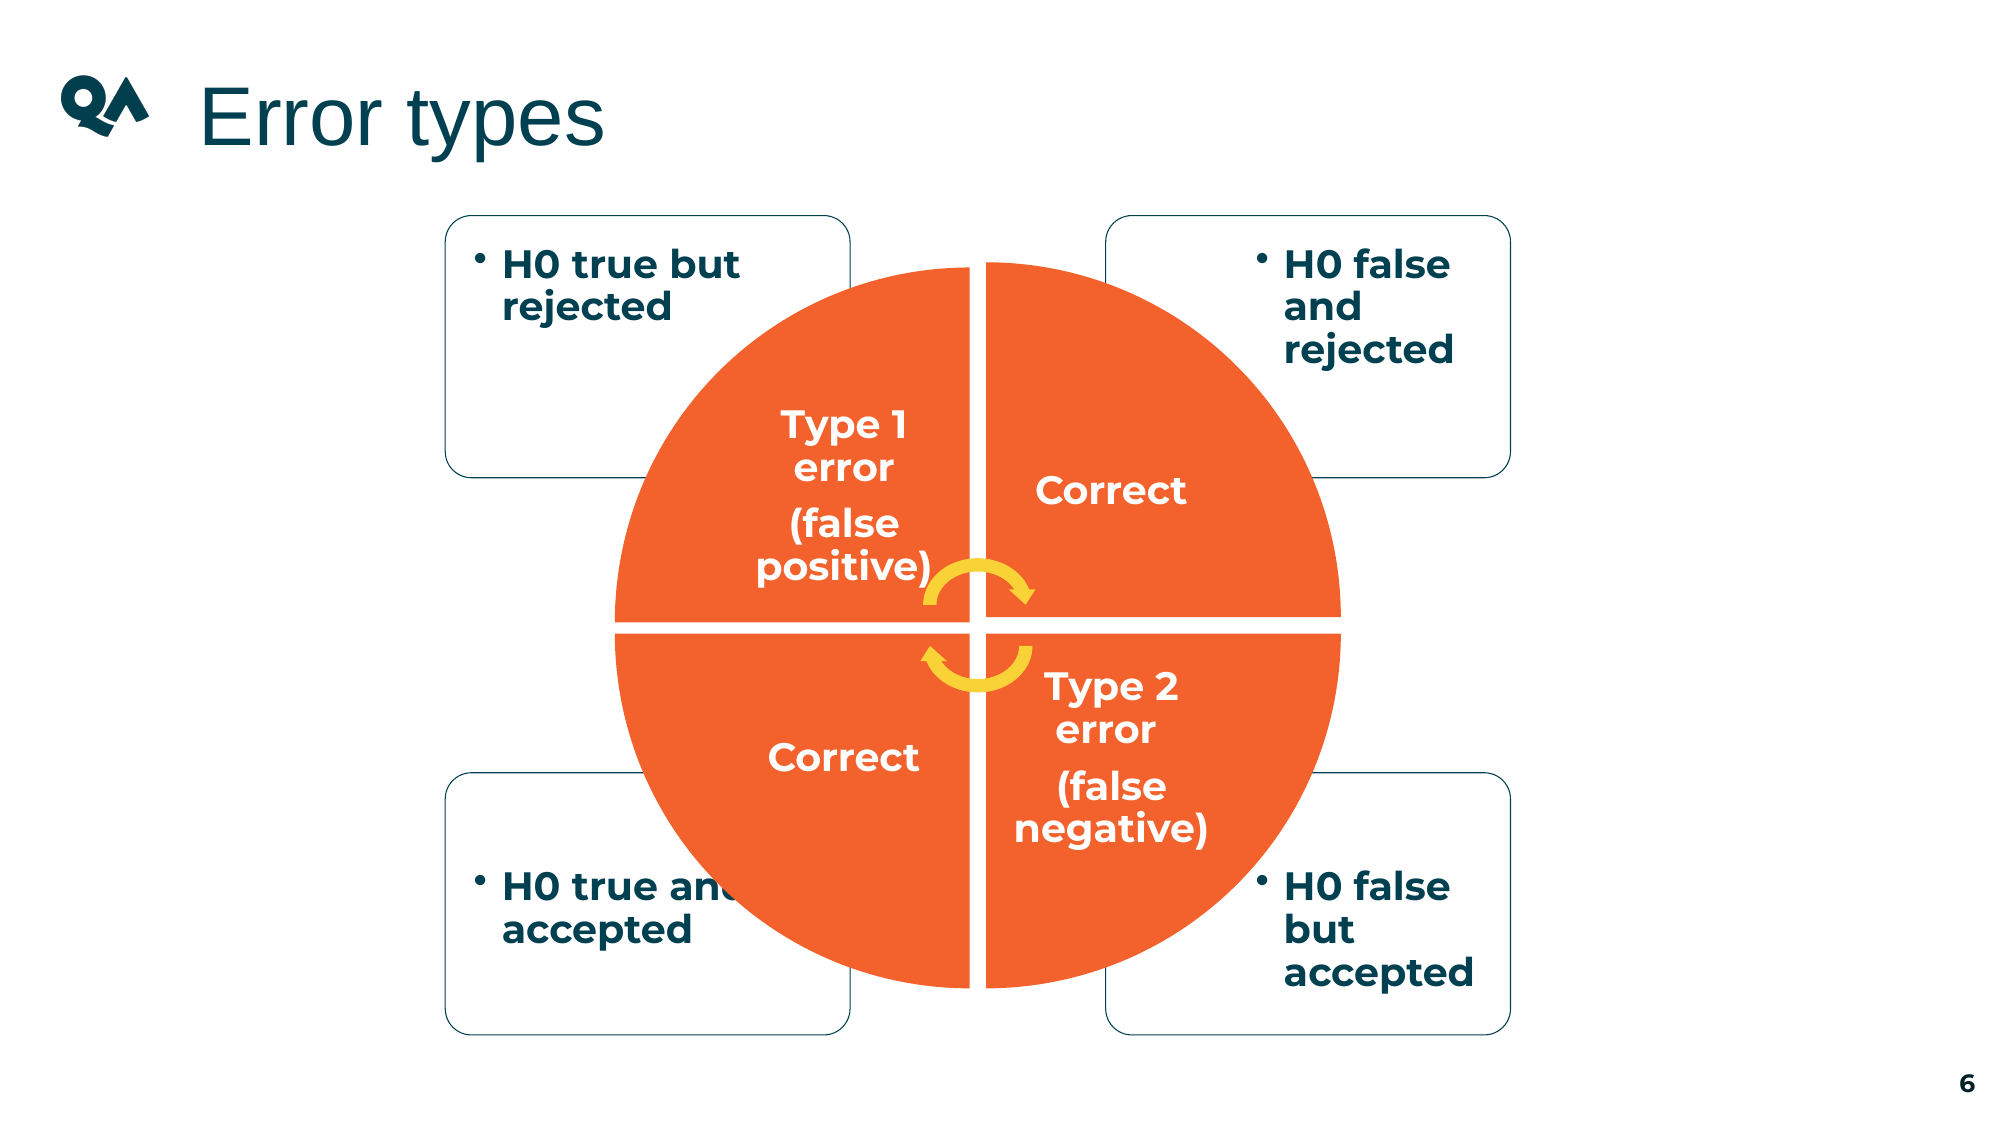

Error types
H0 false but accepted
H0 true and accepted
H0 false and rejected
H0 true but rejected
Type 1 error
(false positive)
Correct
Type 2 error
(false negative)
Correct
6